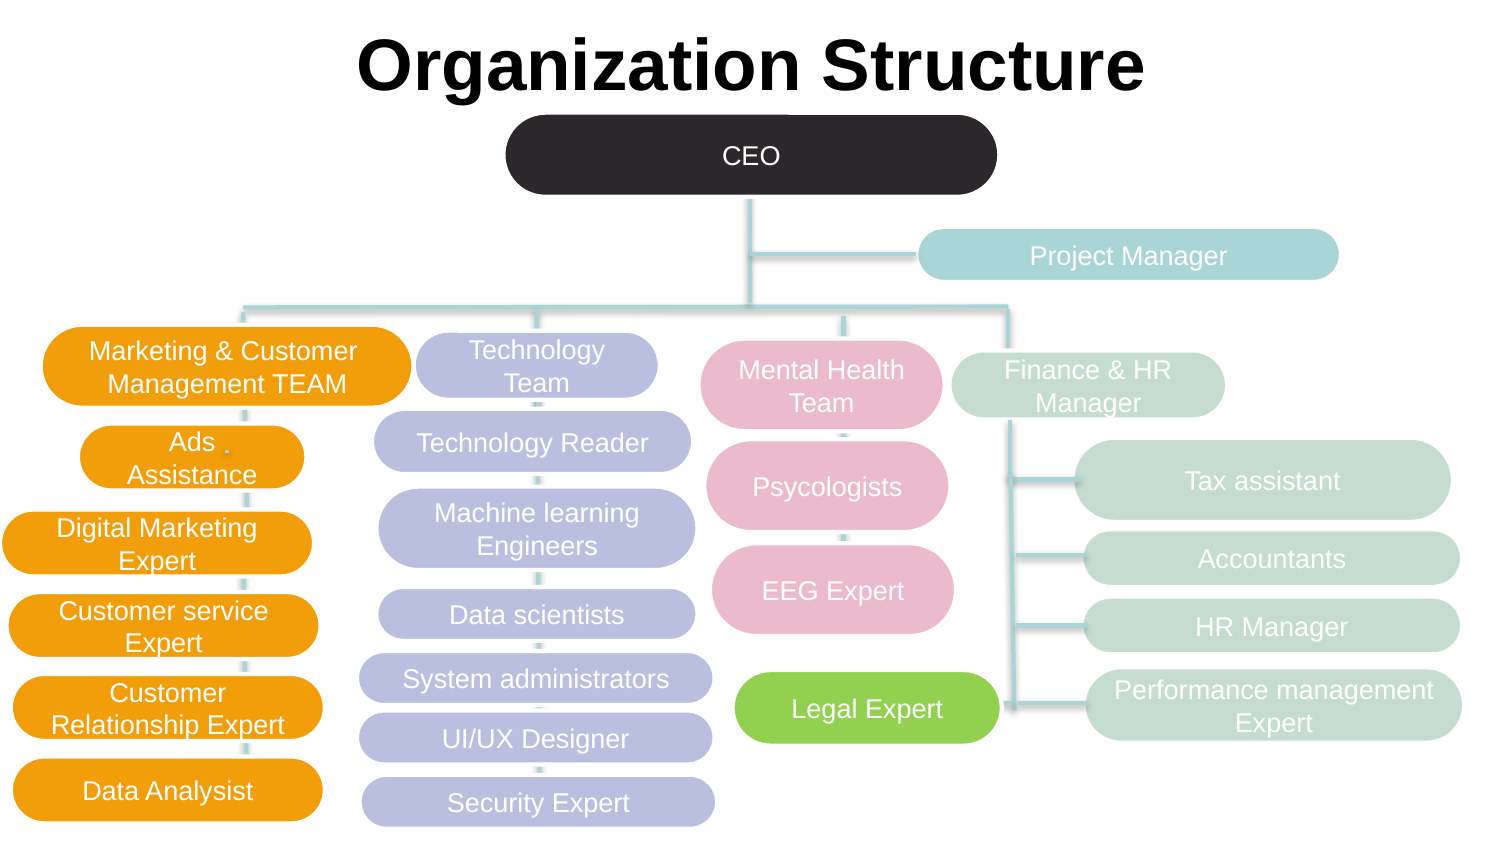

Organization Structure
CEO

Project Manager
Marketing & Customer
Management TEAM
Technology
Team
Mental Health
Team
Finance & HR Manager
Technology Reader

Ads Assistance
Tax assistant
Psycologists
Machine learning Engineers
Digital Marketing Expert
Accountants
EEG Expert
Data scientists
Customer service Expert
HR Manager
System administrators
Performance management Expert
Legal Expert
Customer Relationship Expert
UI/UX Designer
Data Analysist
Security Expert